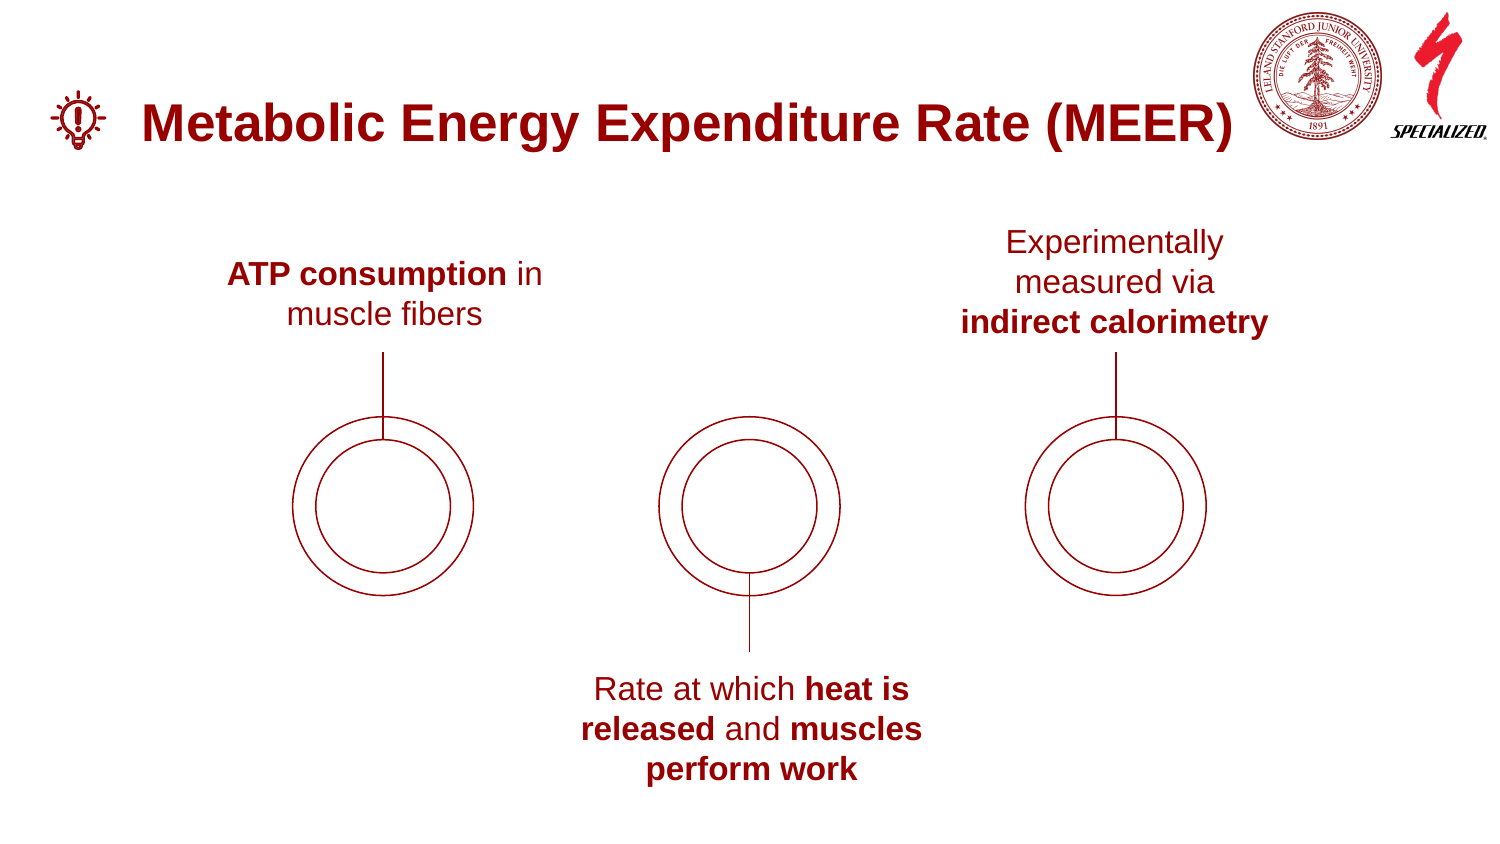

# Metabolic Energy Expenditure Rate (MEER)

Experimentally measured via indirect calorimetry
ATP consumption in muscle fibers

Rate at which heat is released and muscles perform work